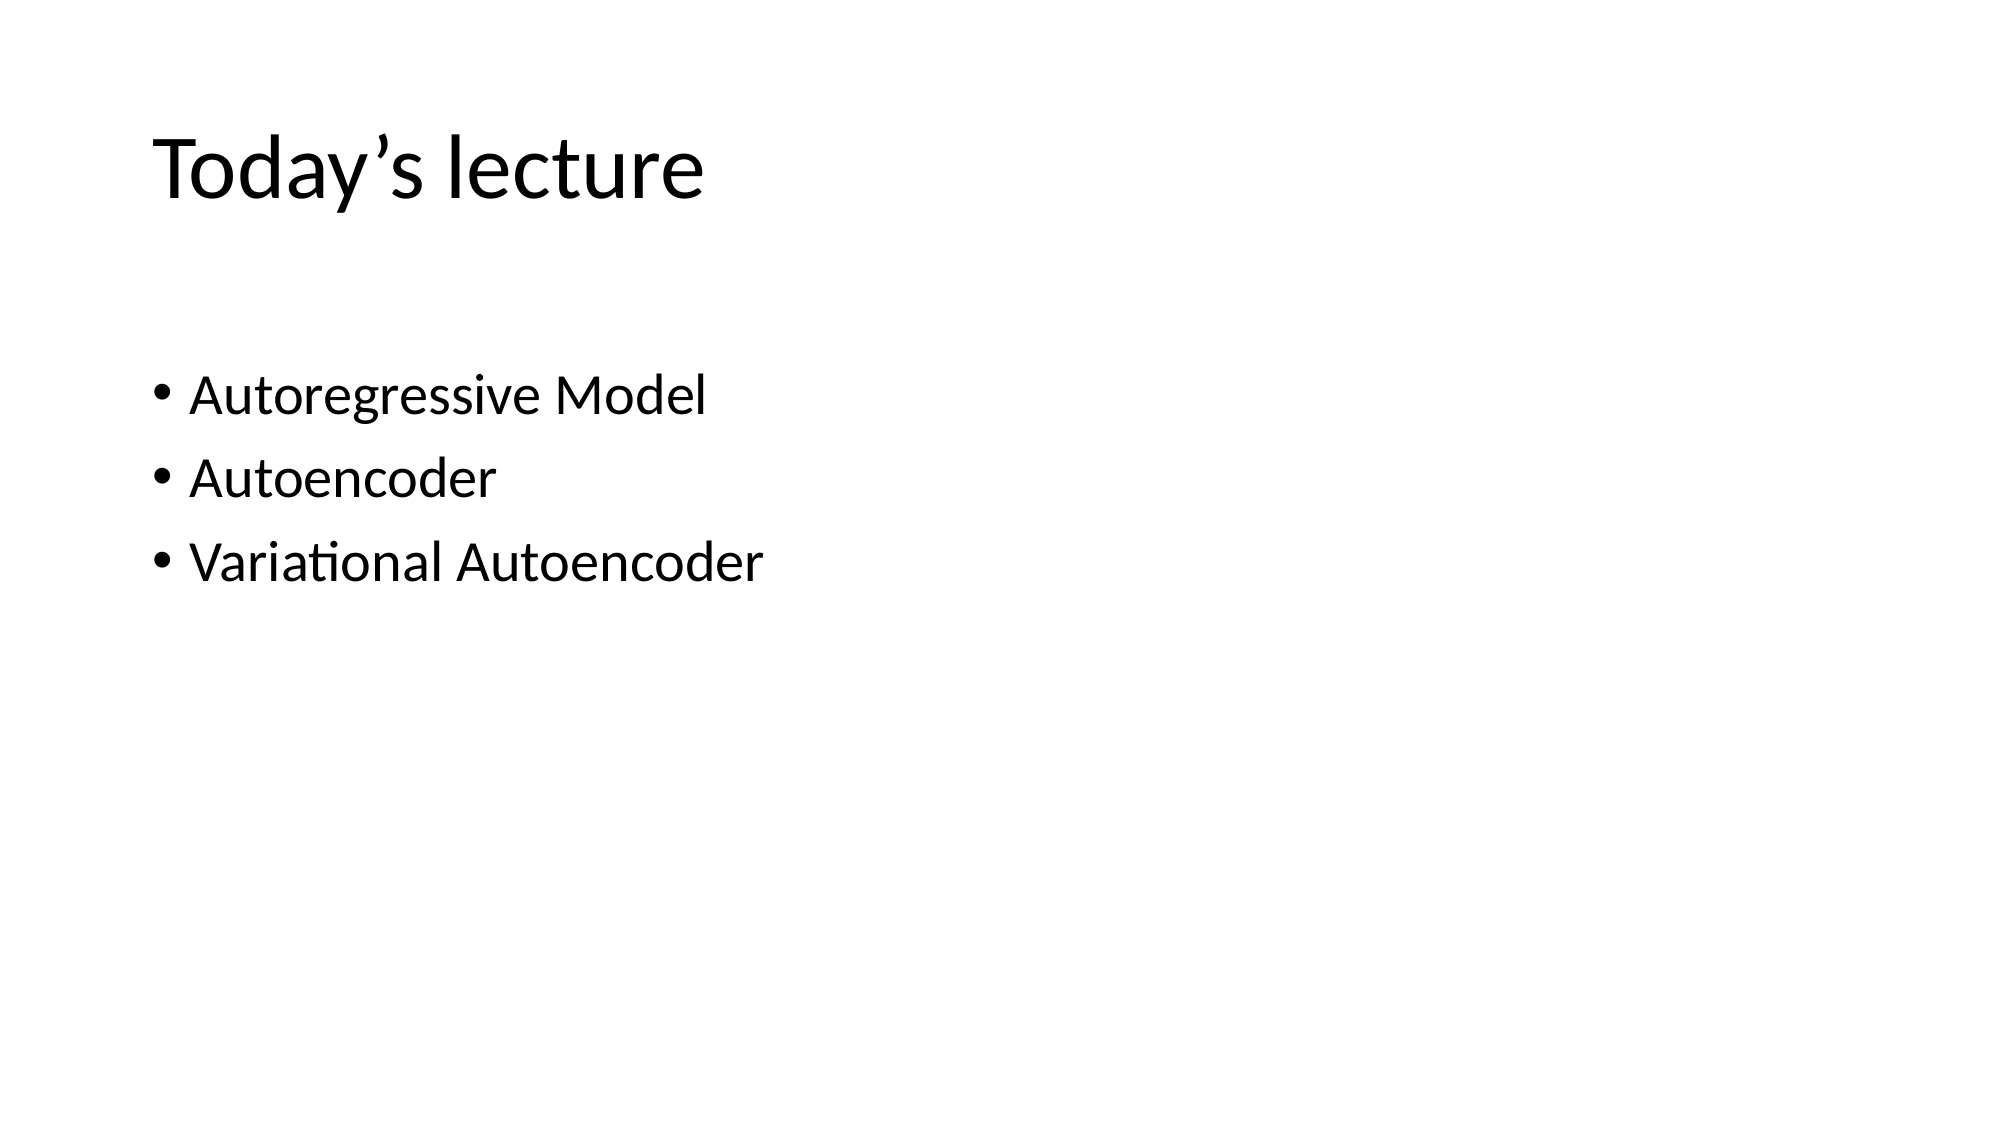

# Today’s lecture

Autoregressive Model
Autoencoder
Variational Autoencoder